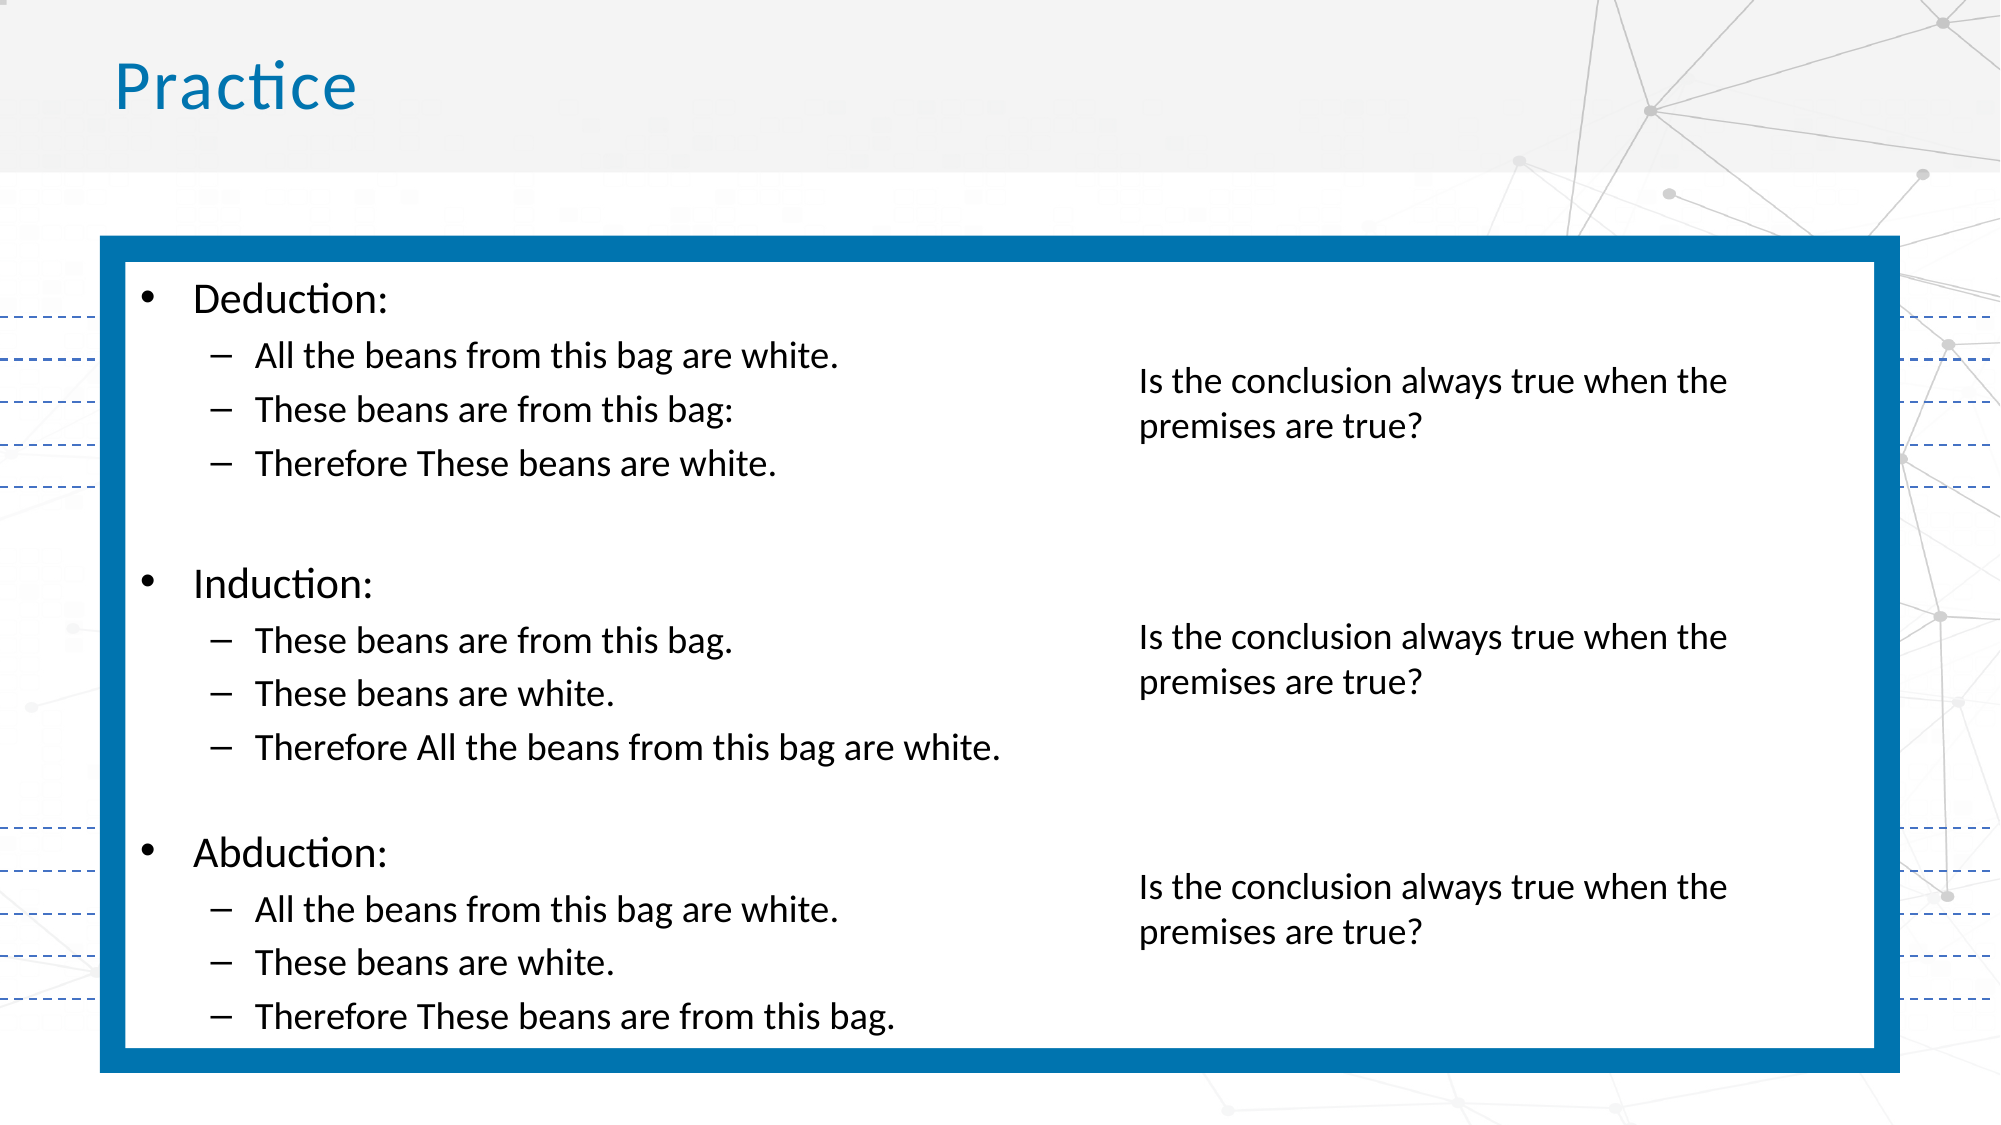

# Practice

Deduction:
All the beans from this bag are white.
These beans are from this bag:
Therefore These beans are white.

Induction:
These beans are from this bag.
These beans are white.
Therefore All the beans from this bag are white.
Abduction:
All the beans from this bag are white.
These beans are white.
Therefore These beans are from this bag.

Is the conclusion always true when the premises are true?
Is the conclusion always true when the premises are true?
Is the conclusion always true when the premises are true?